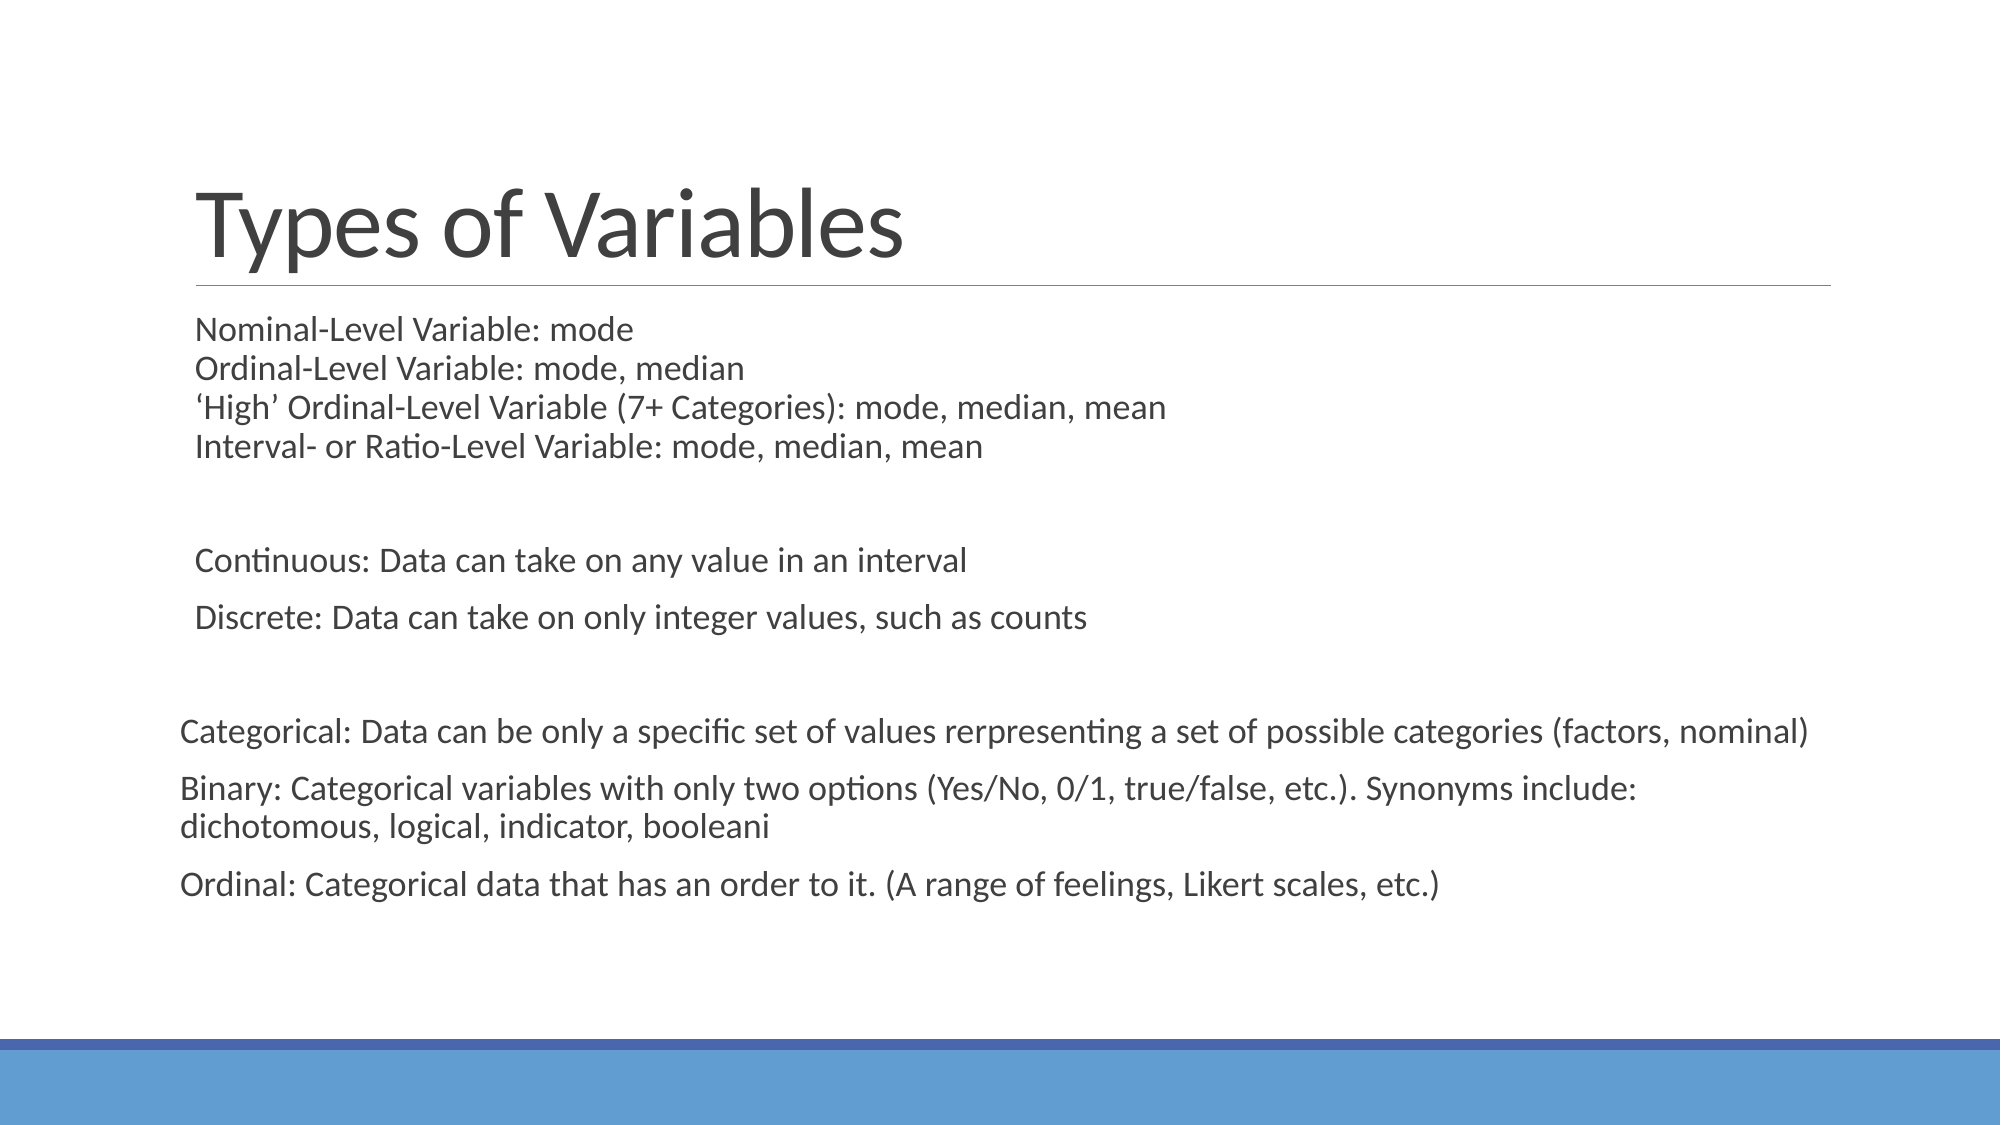

# Types of Variables
Nominal-Level Variable: mode
Ordinal-Level Variable: mode, median
‘High’ Ordinal-Level Variable (7+ Categories): mode, median, mean
Interval- or Ratio-Level Variable: mode, median, mean

Continuous: Data can take on any value in an interval
Discrete: Data can take on only integer values, such as counts

Categorical: Data can be only a specific set of values rerpresenting a set of possible categories (factors, nominal)
Binary: Categorical variables with only two options (Yes/No, 0/1, true/false, etc.). Synonyms include: dichotomous, logical, indicator, booleani
Ordinal: Categorical data that has an order to it. (A range of feelings, Likert scales, etc.)